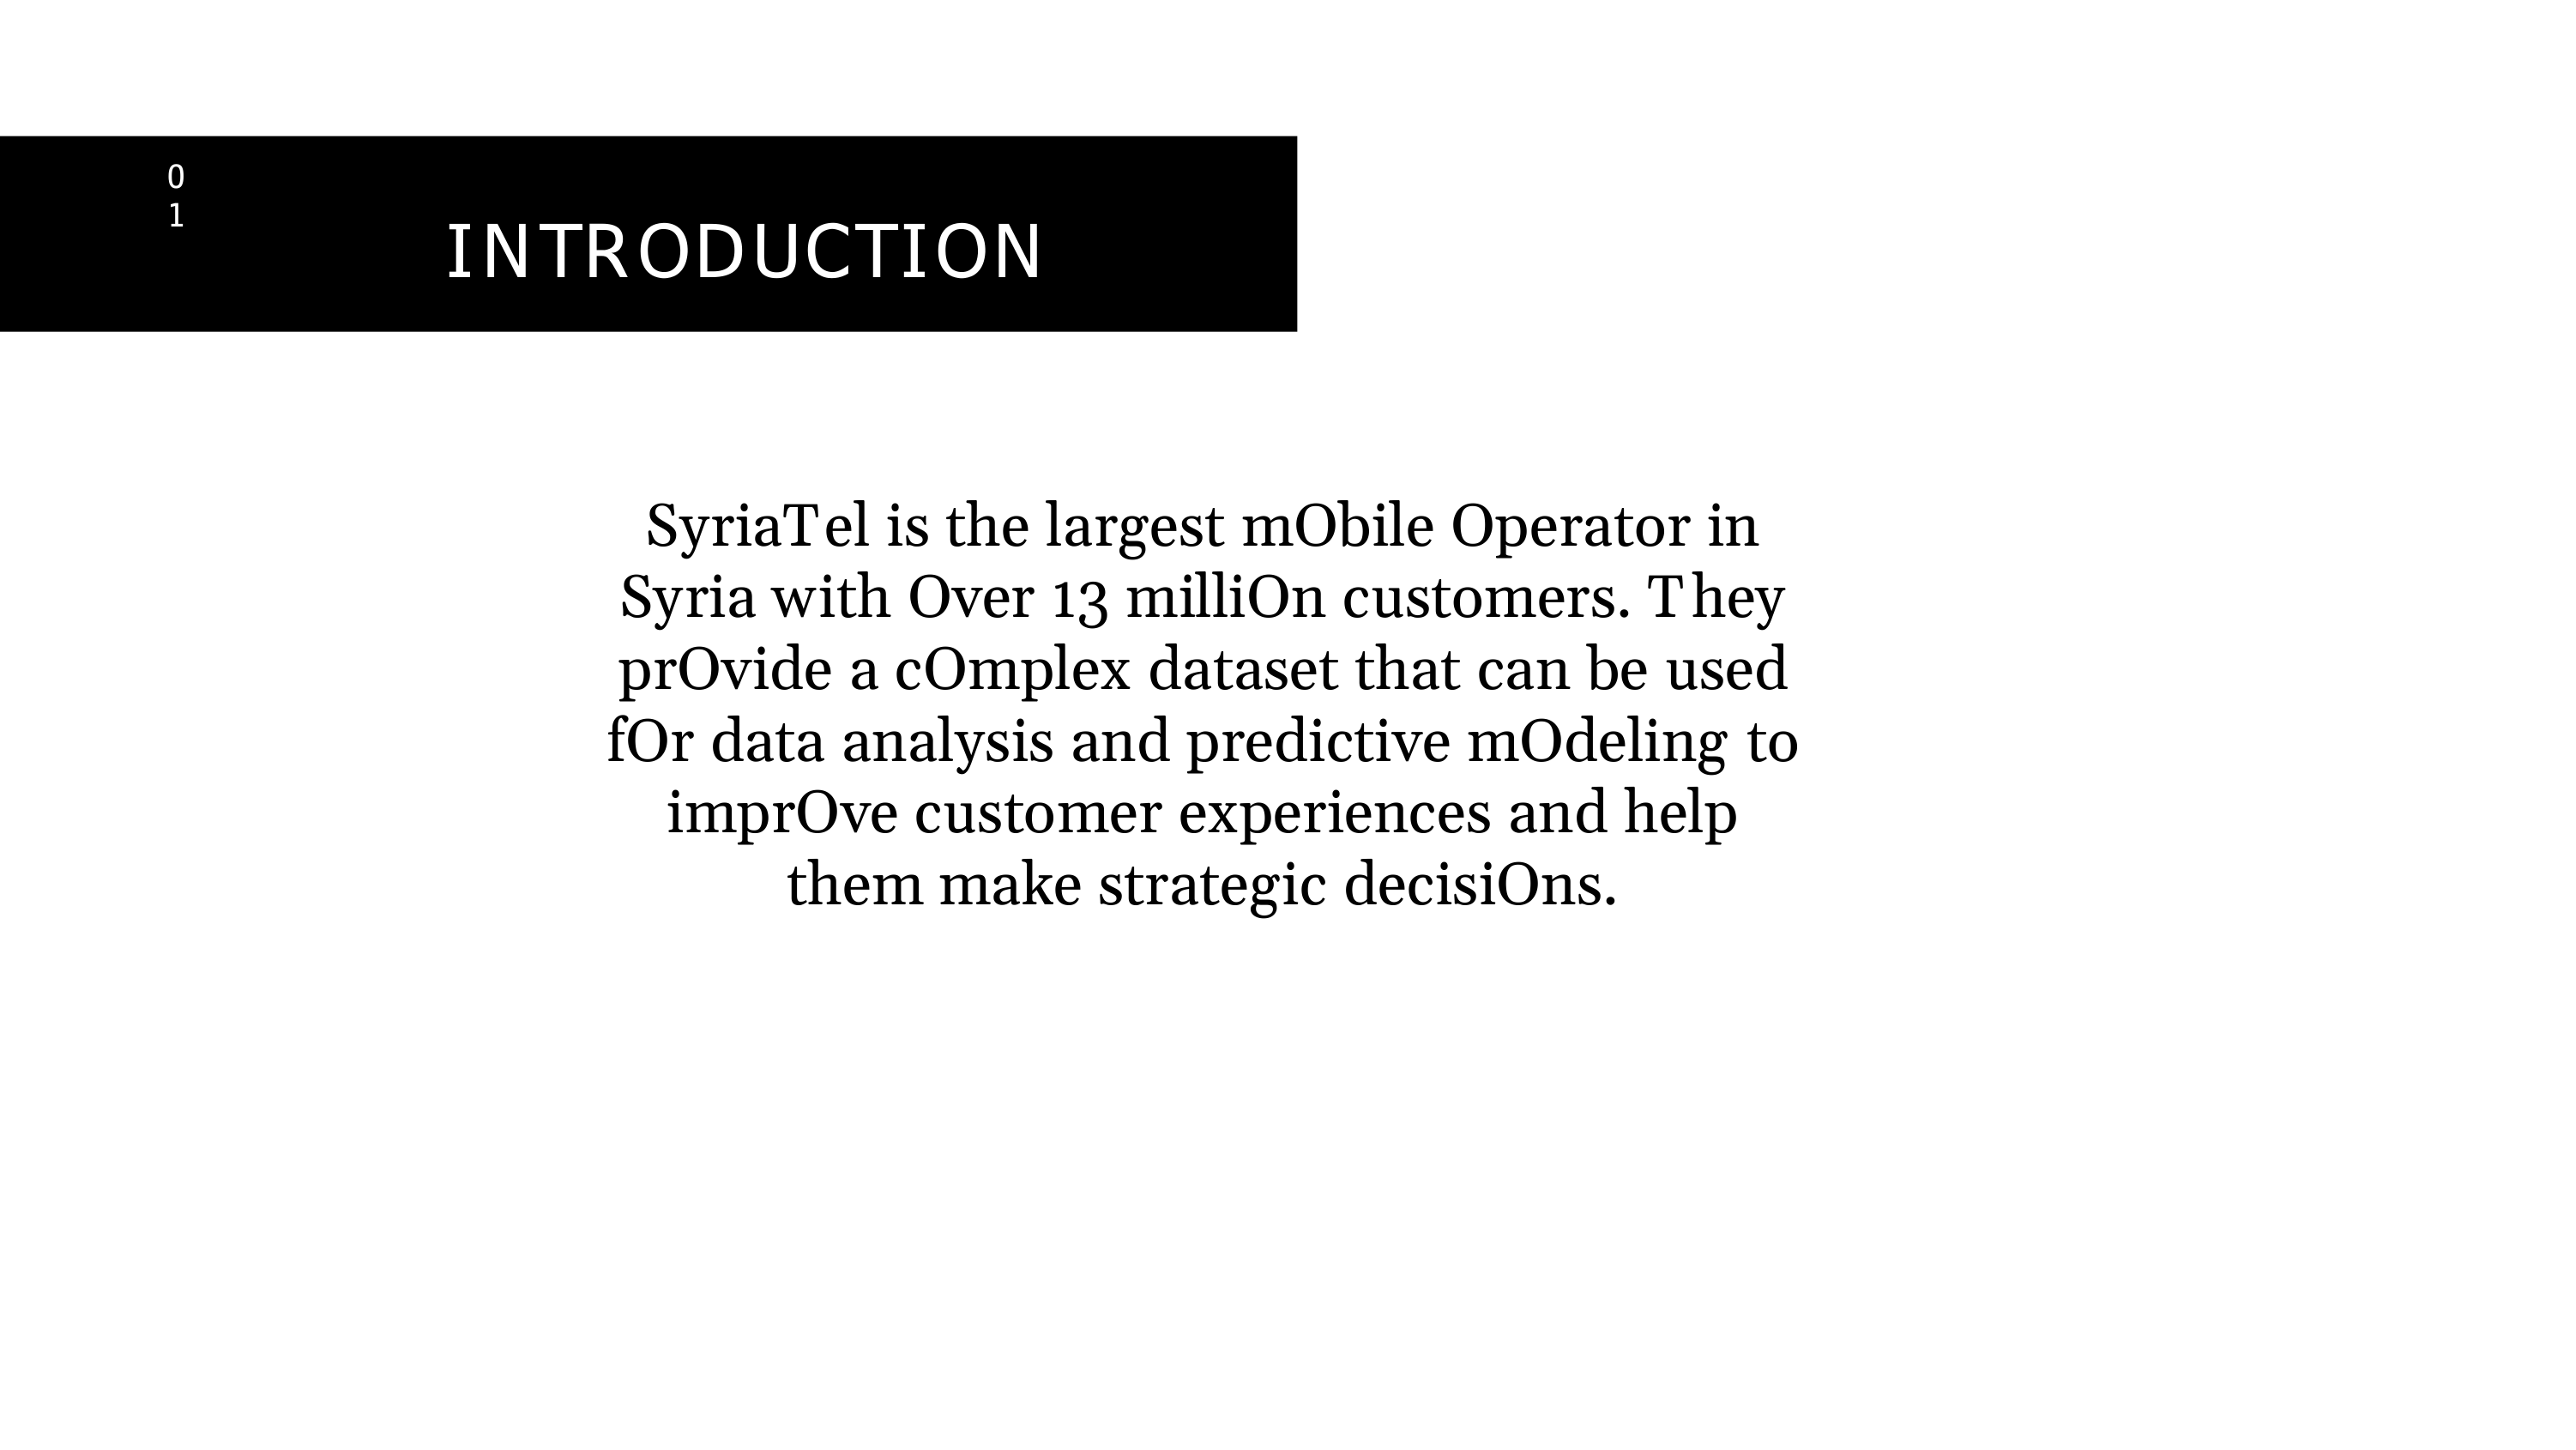

01
# INTRODUCTION
SyriaTel is the largest mobile operator in Syria with over 13 million customers. They provide a complex dataset that can be used for data analysis and predictive modeling to improve customer experiences and help them make strategic decisions.